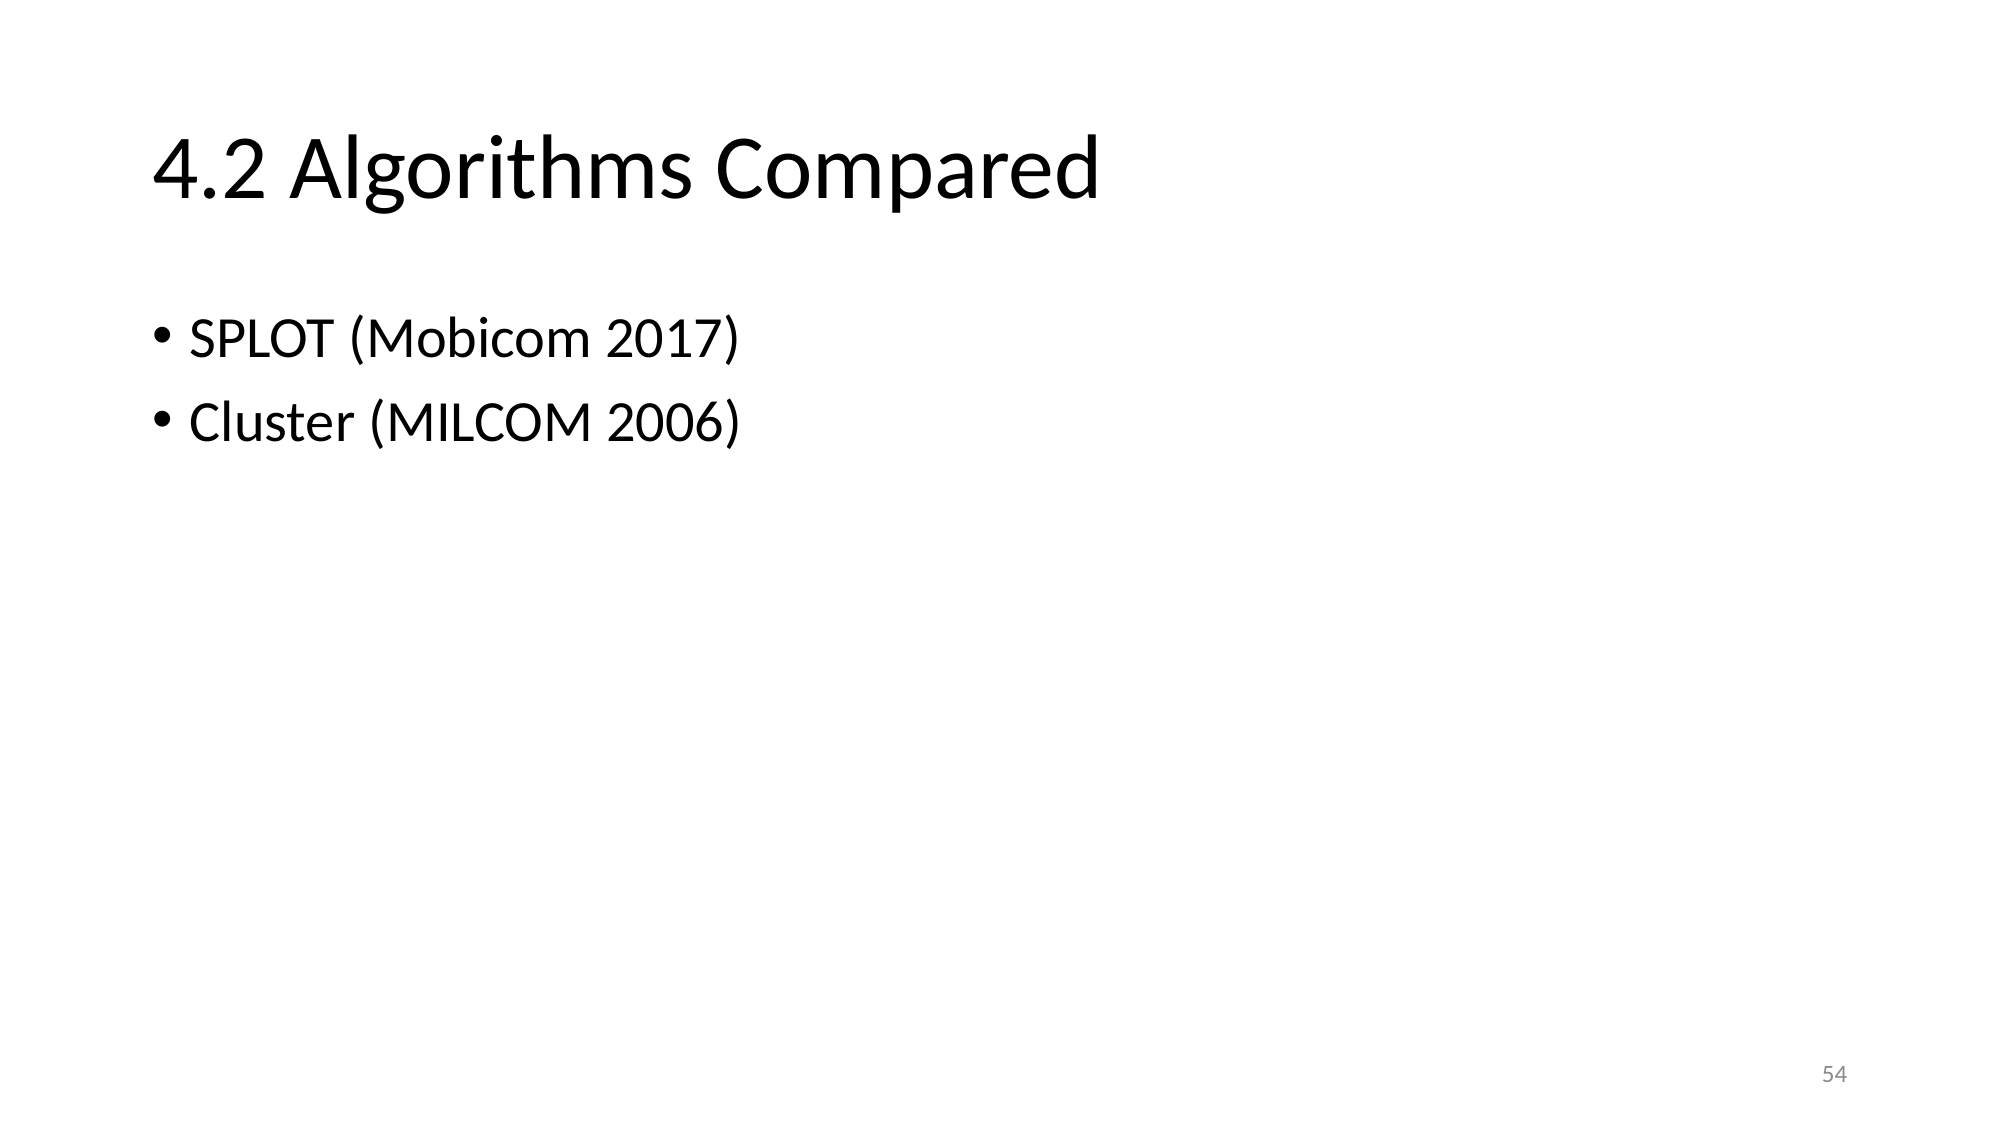

# 4.2 Algorithms Compared
SPLOT (Mobicom 2017)
Cluster (MILCOM 2006)
54